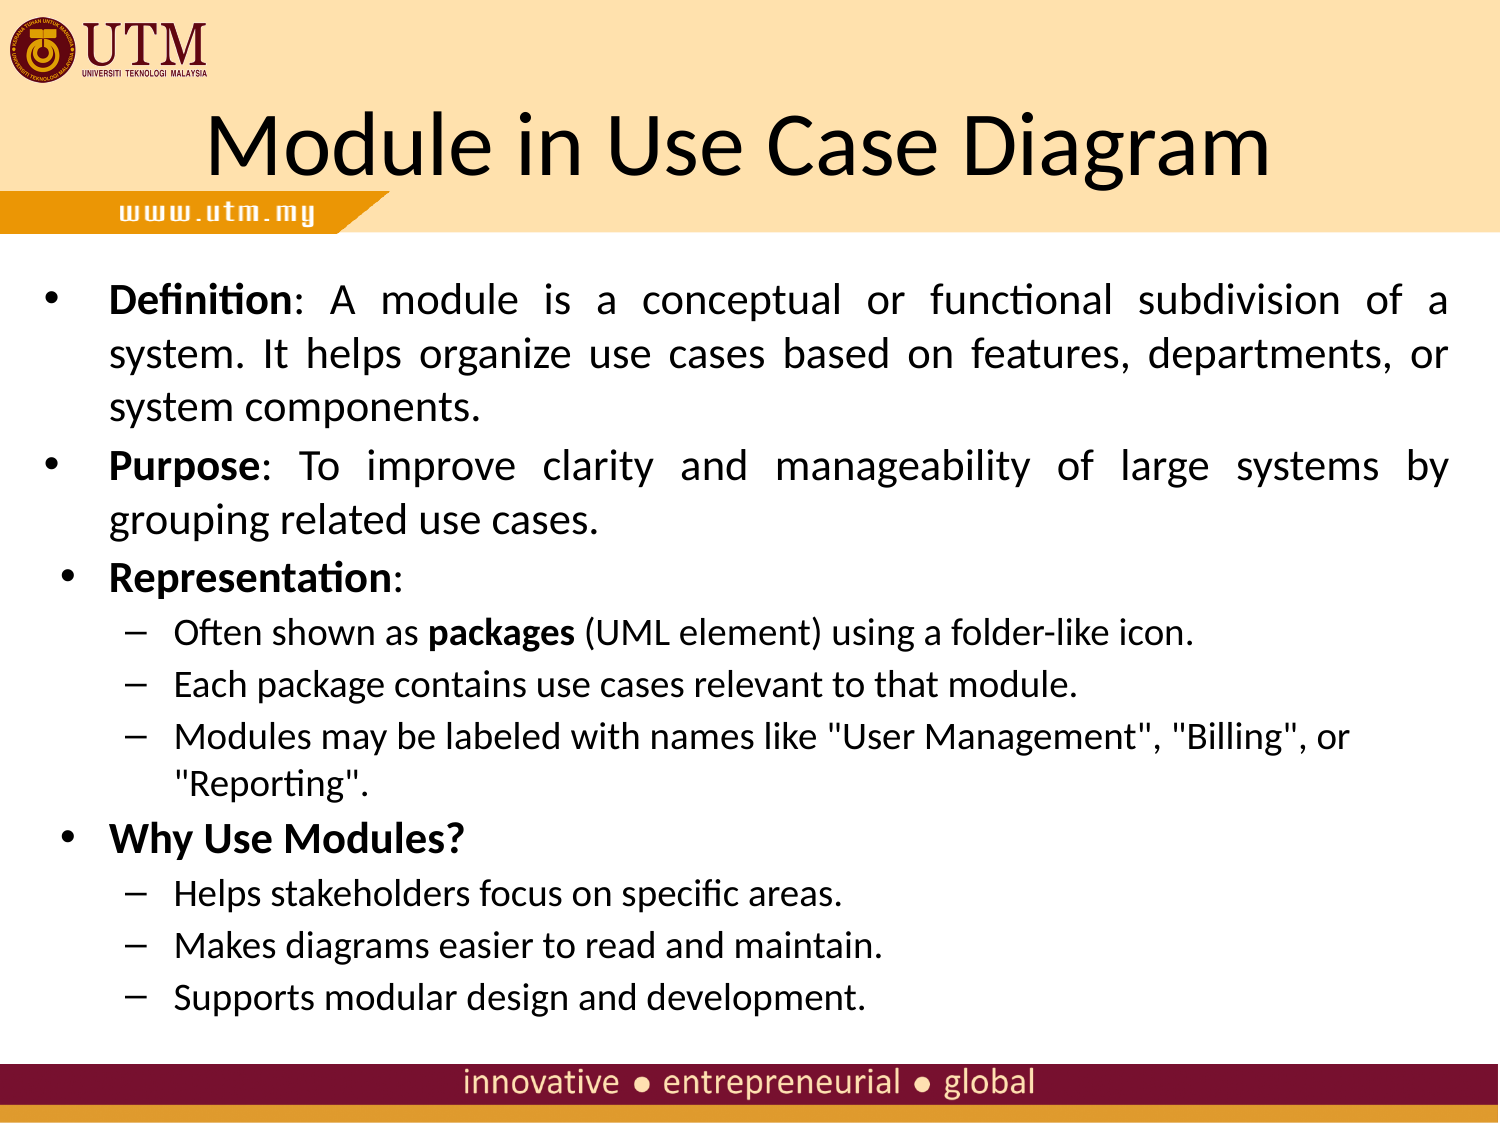

# Module in Use Case Diagram
Definition: A module is a conceptual or functional subdivision of a system. It helps organize use cases based on features, departments, or system components.
Purpose: To improve clarity and manageability of large systems by grouping related use cases.
Representation:
Often shown as packages (UML element) using a folder-like icon.
Each package contains use cases relevant to that module.
Modules may be labeled with names like "User Management", "Billing", or "Reporting".
Why Use Modules?
Helps stakeholders focus on specific areas.
Makes diagrams easier to read and maintain.
Supports modular design and development.